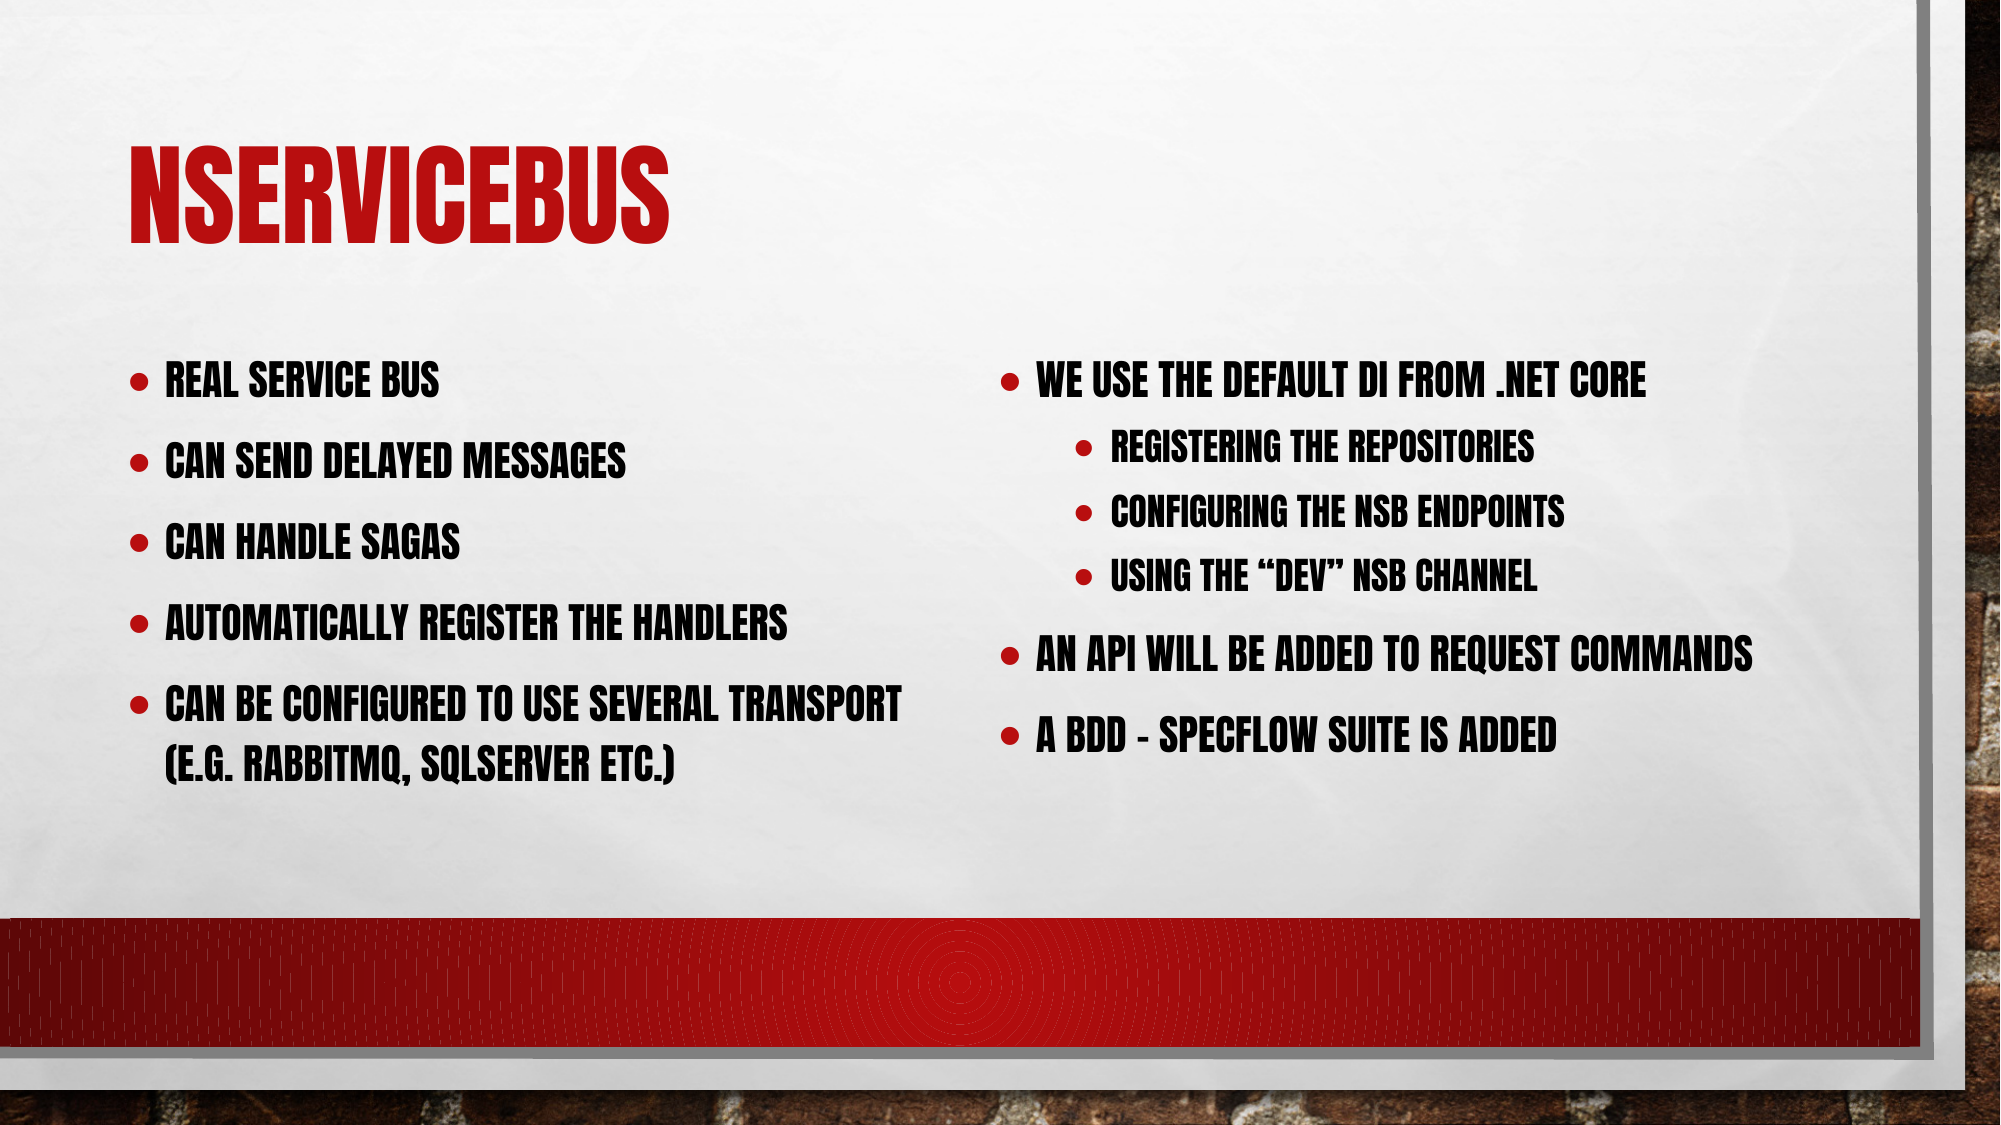

# nservicebus
Real service bus
Can send delayed messages
Can handle sagas
Automatically register the handlers
Can be configured to use several transport (e.g. RabbitMQ, SqlServer etc.)
We use the default di from .NET CORE
Registering the repositories
Configuring the NSB endpoints
Using the “dev” nsb channel
An API will be added to request commands
A BDD - SpecFlow suite is added